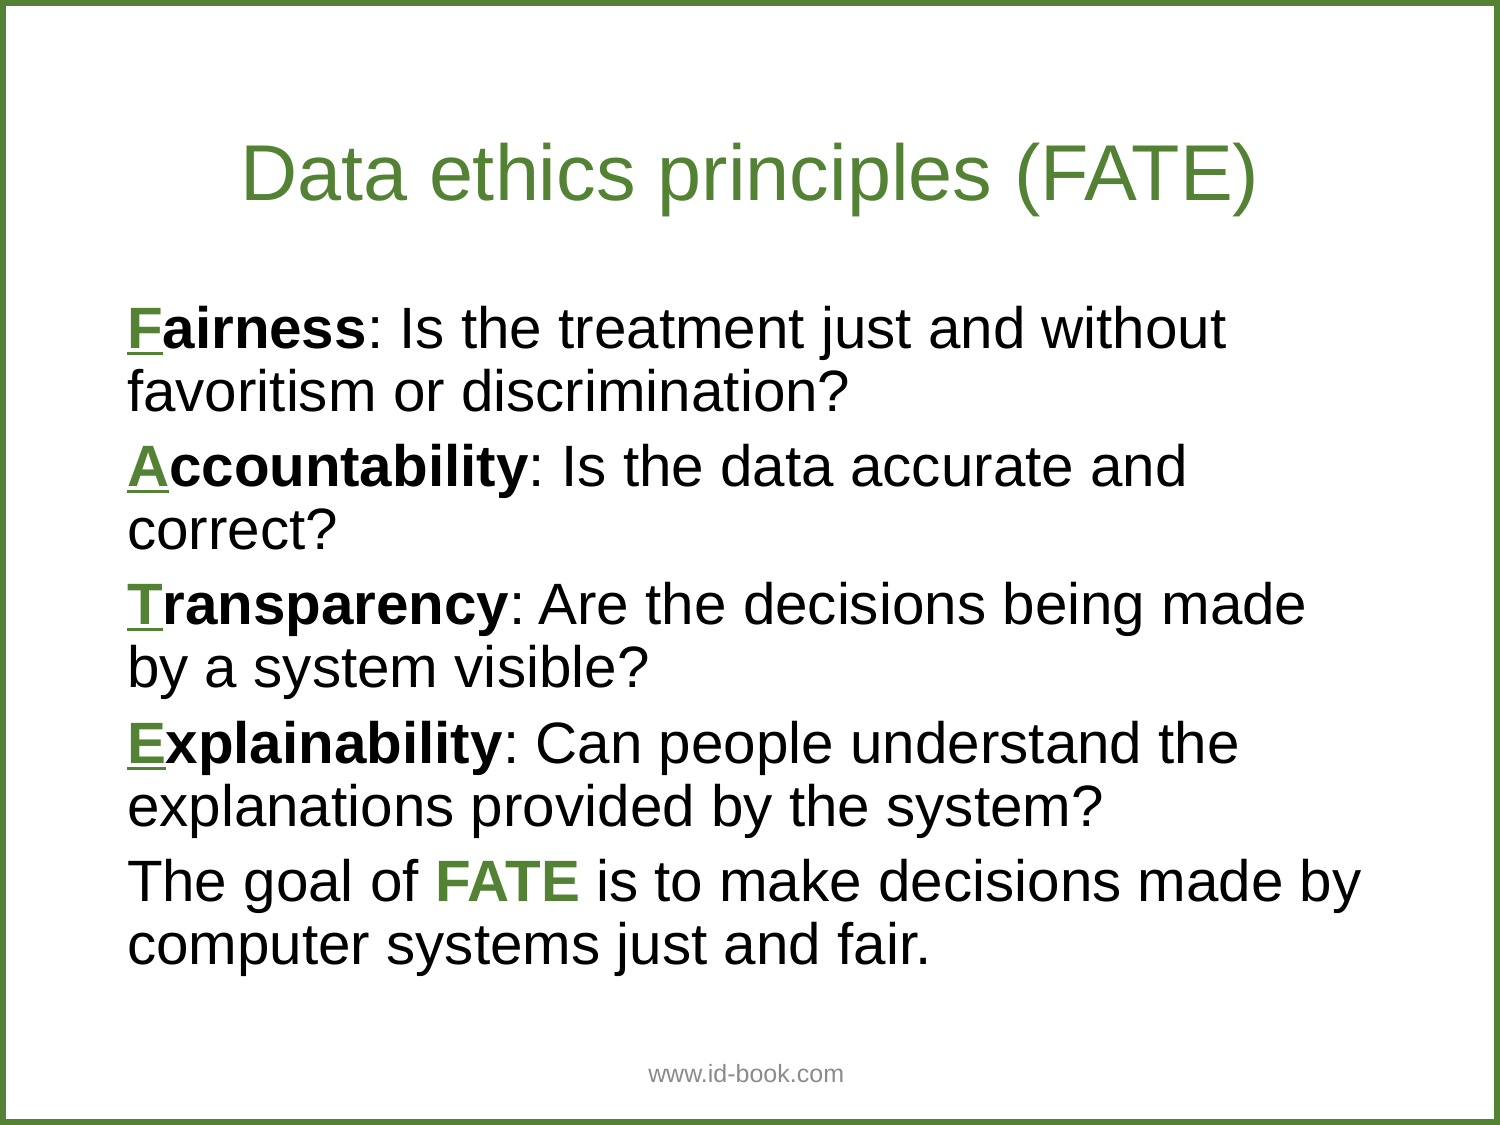

Data ethics principles (FATE)
Fairness: Is the treatment just and without favoritism or discrimination?
Accountability: Is the data accurate and correct?
Transparency: Are the decisions being made by a system visible?
Explainability: Can people understand the explanations provided by the system?
The goal of FATE is to make decisions made by computer systems just and fair.

www.id-book.com